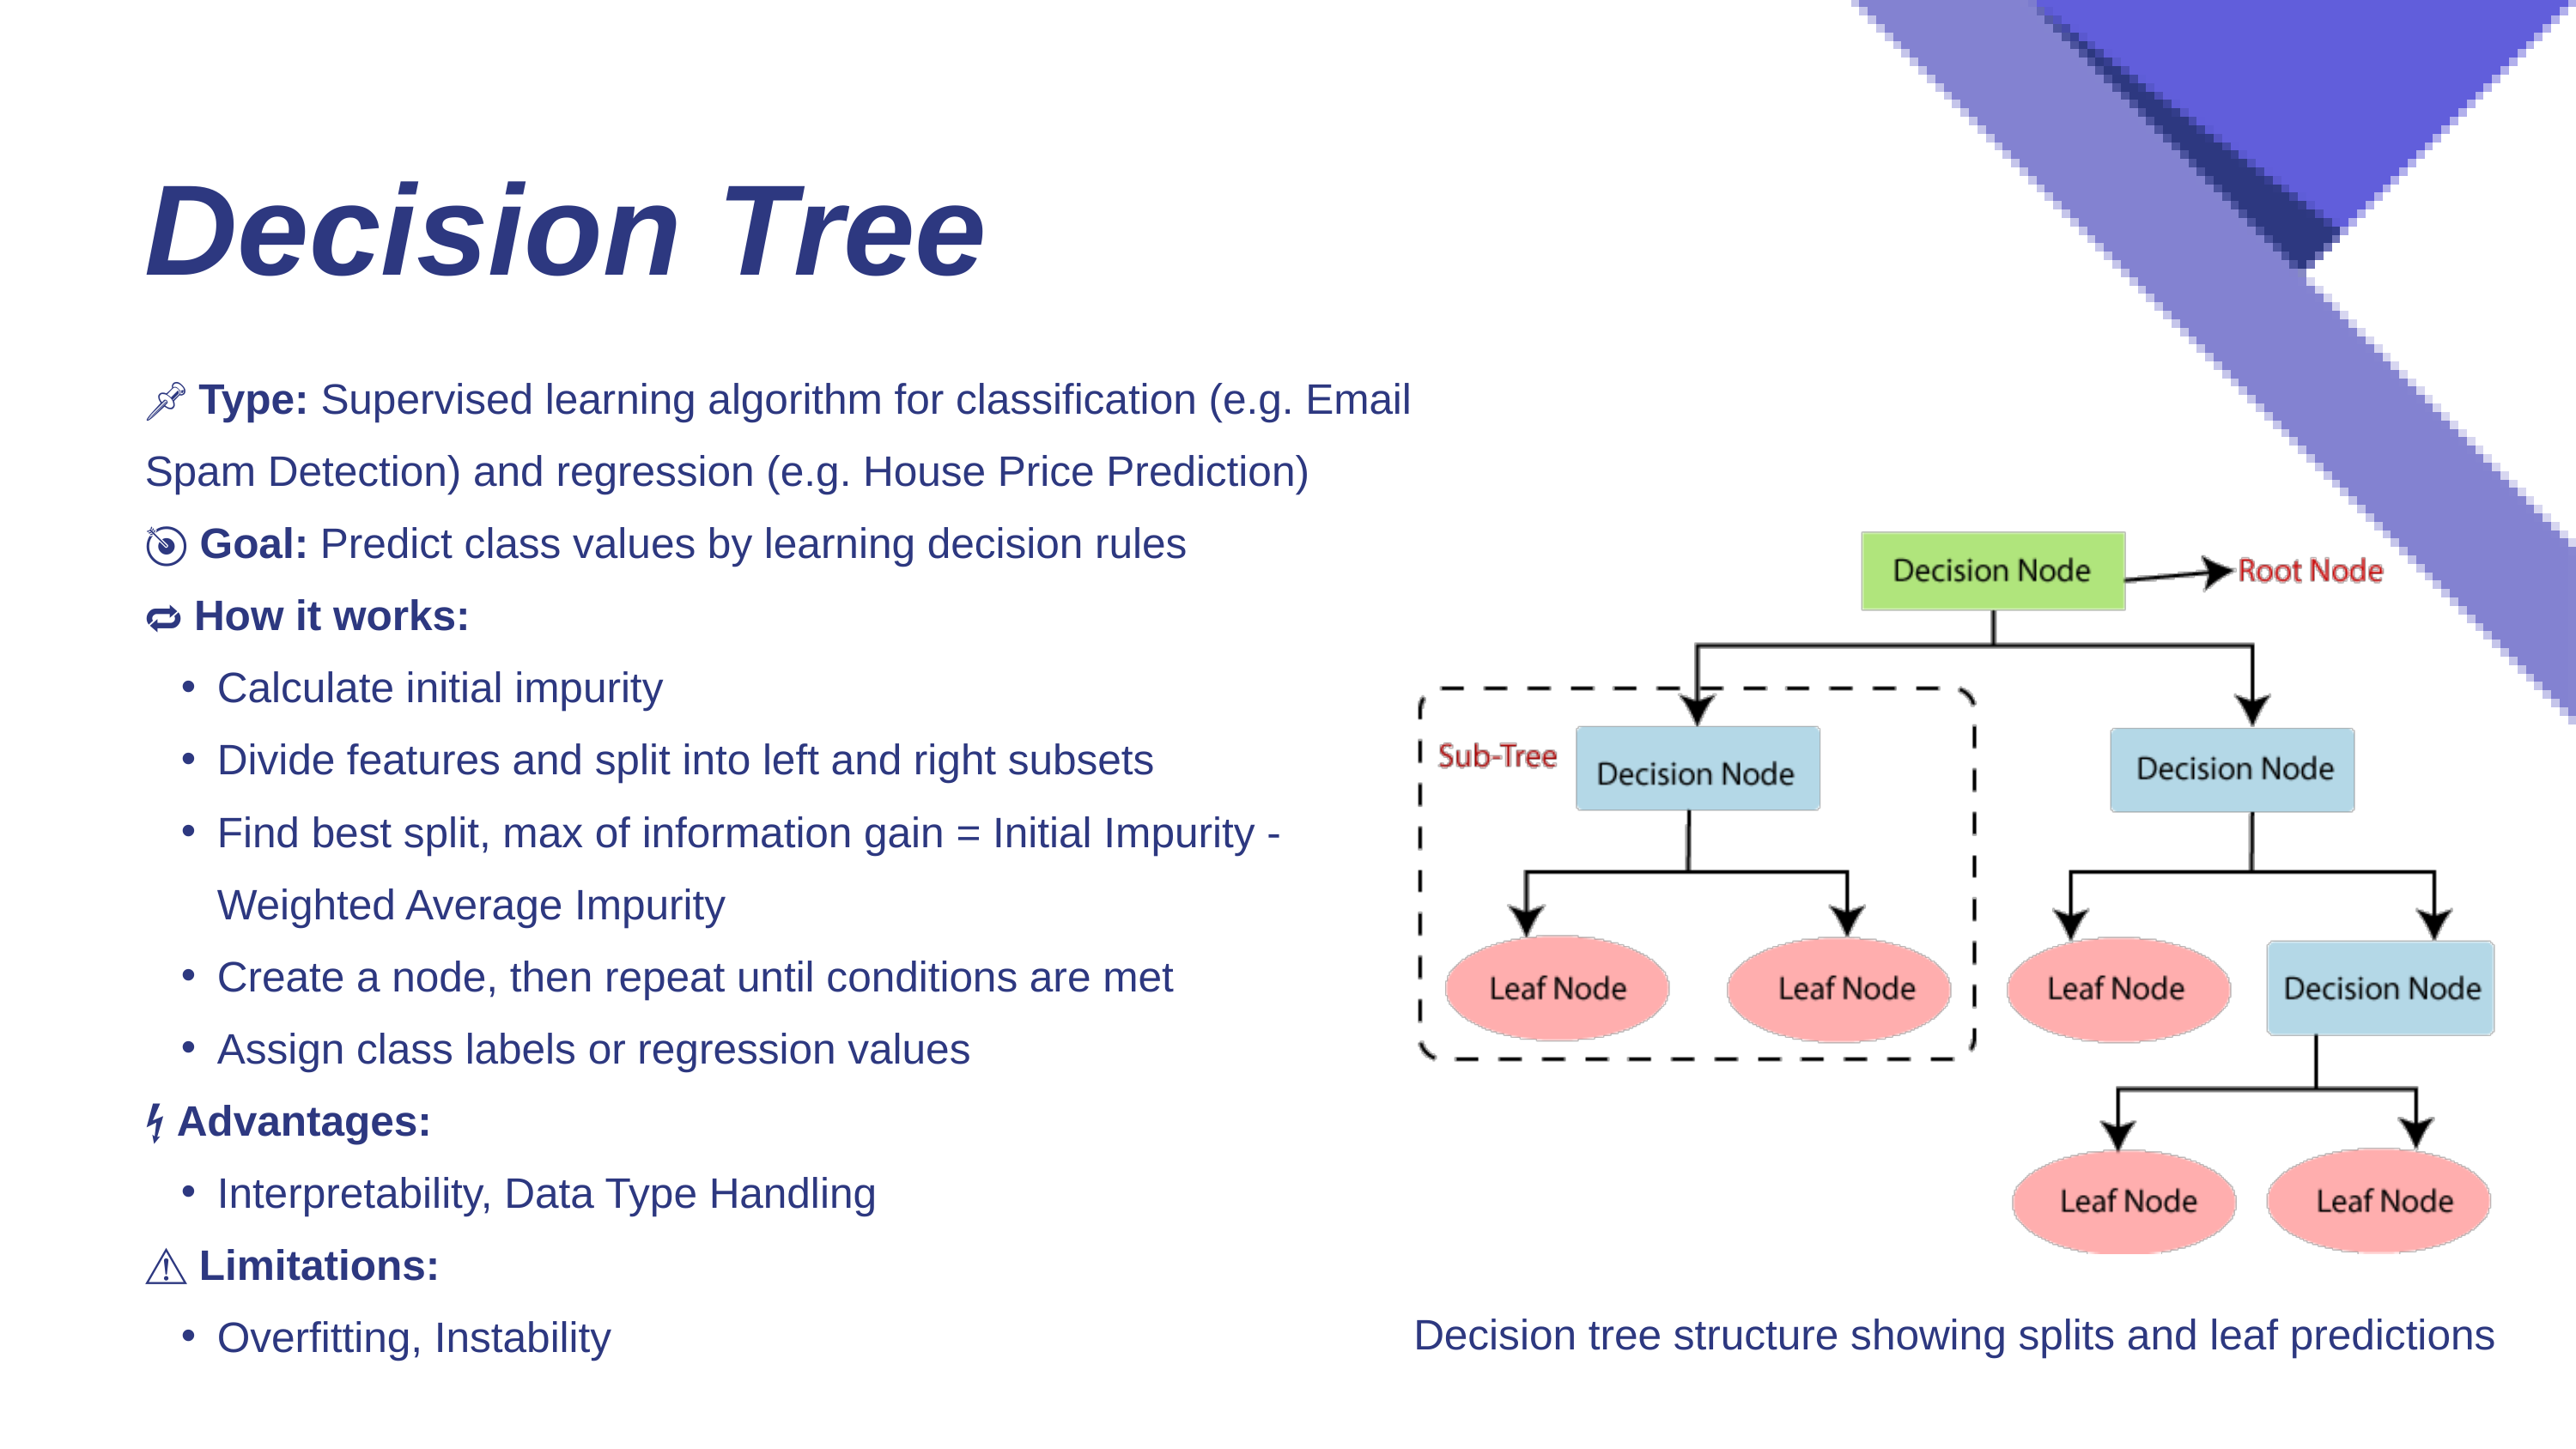

Decision Tree
📌 Type: Supervised learning algorithm for classification (e.g. Email Spam Detection) and regression (e.g. House Price Prediction)
🎯 Goal: Predict class values by learning decision rules
🔁 How it works:
Calculate initial impurity
Divide features and split into left and right subsets
Find best split, max of information gain = Initial Impurity - Weighted Average Impurity
Create a node, then repeat until conditions are met
Assign class labels or regression values
⚡ Advantages:
Interpretability, Data Type Handling
⚠️ Limitations:
Overfitting, Instability

Decision tree structure showing splits and leaf predictions